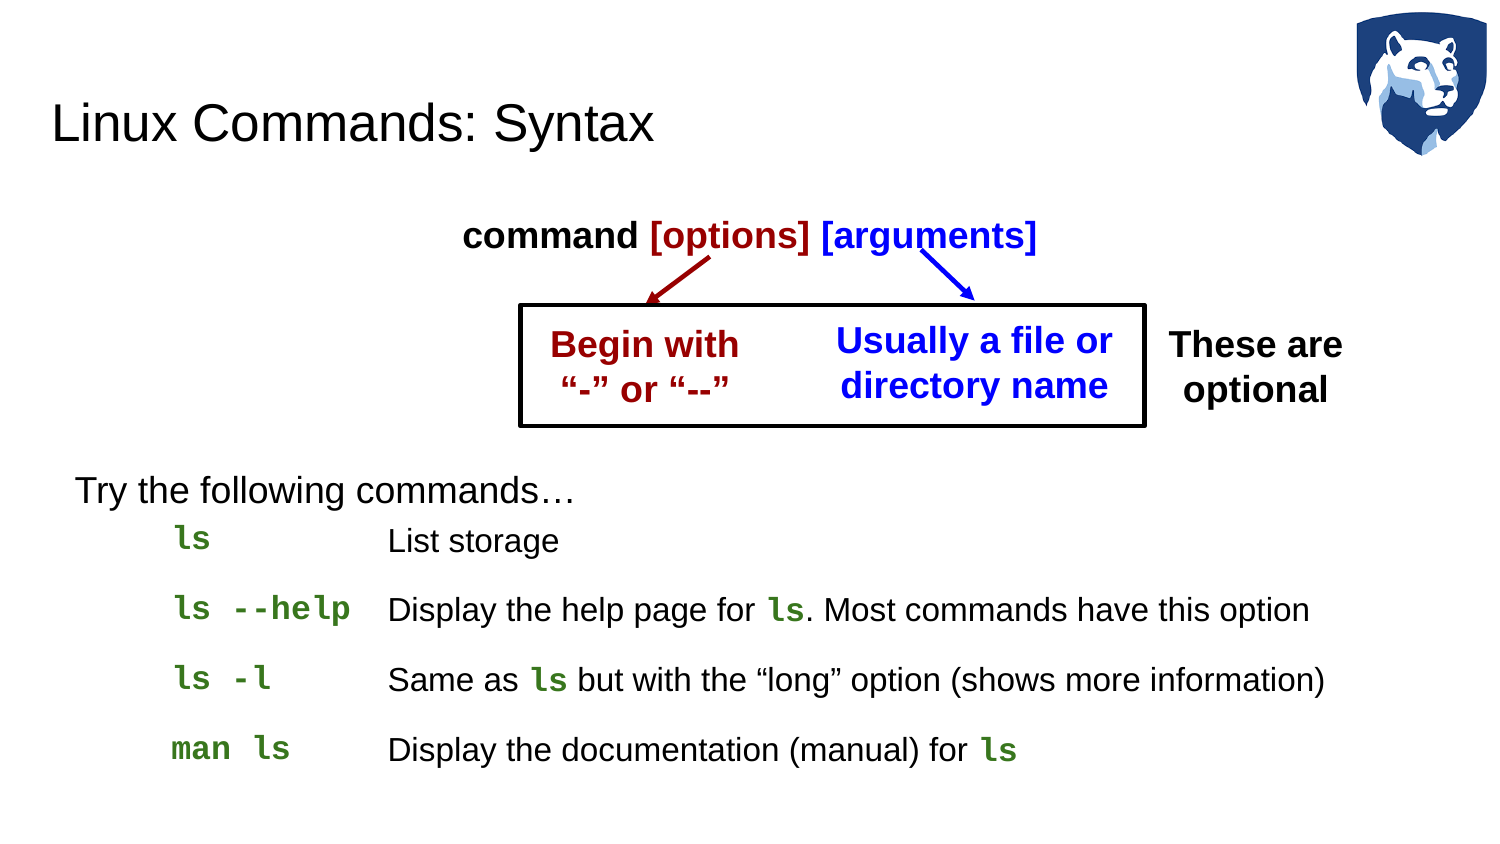

# Linux Commands: Syntax
command [options] [arguments]

Usually a file or directory name
Begin with “-” or “--”

These are optional
Try the following commands…
| ls | List storage |
| --- | --- |
| ls --help | Display the help page for ls. Most commands have this option |
| ls -l | Same as ls but with the “long” option (shows more information) |
| man ls | Display the documentation (manual) for ls |